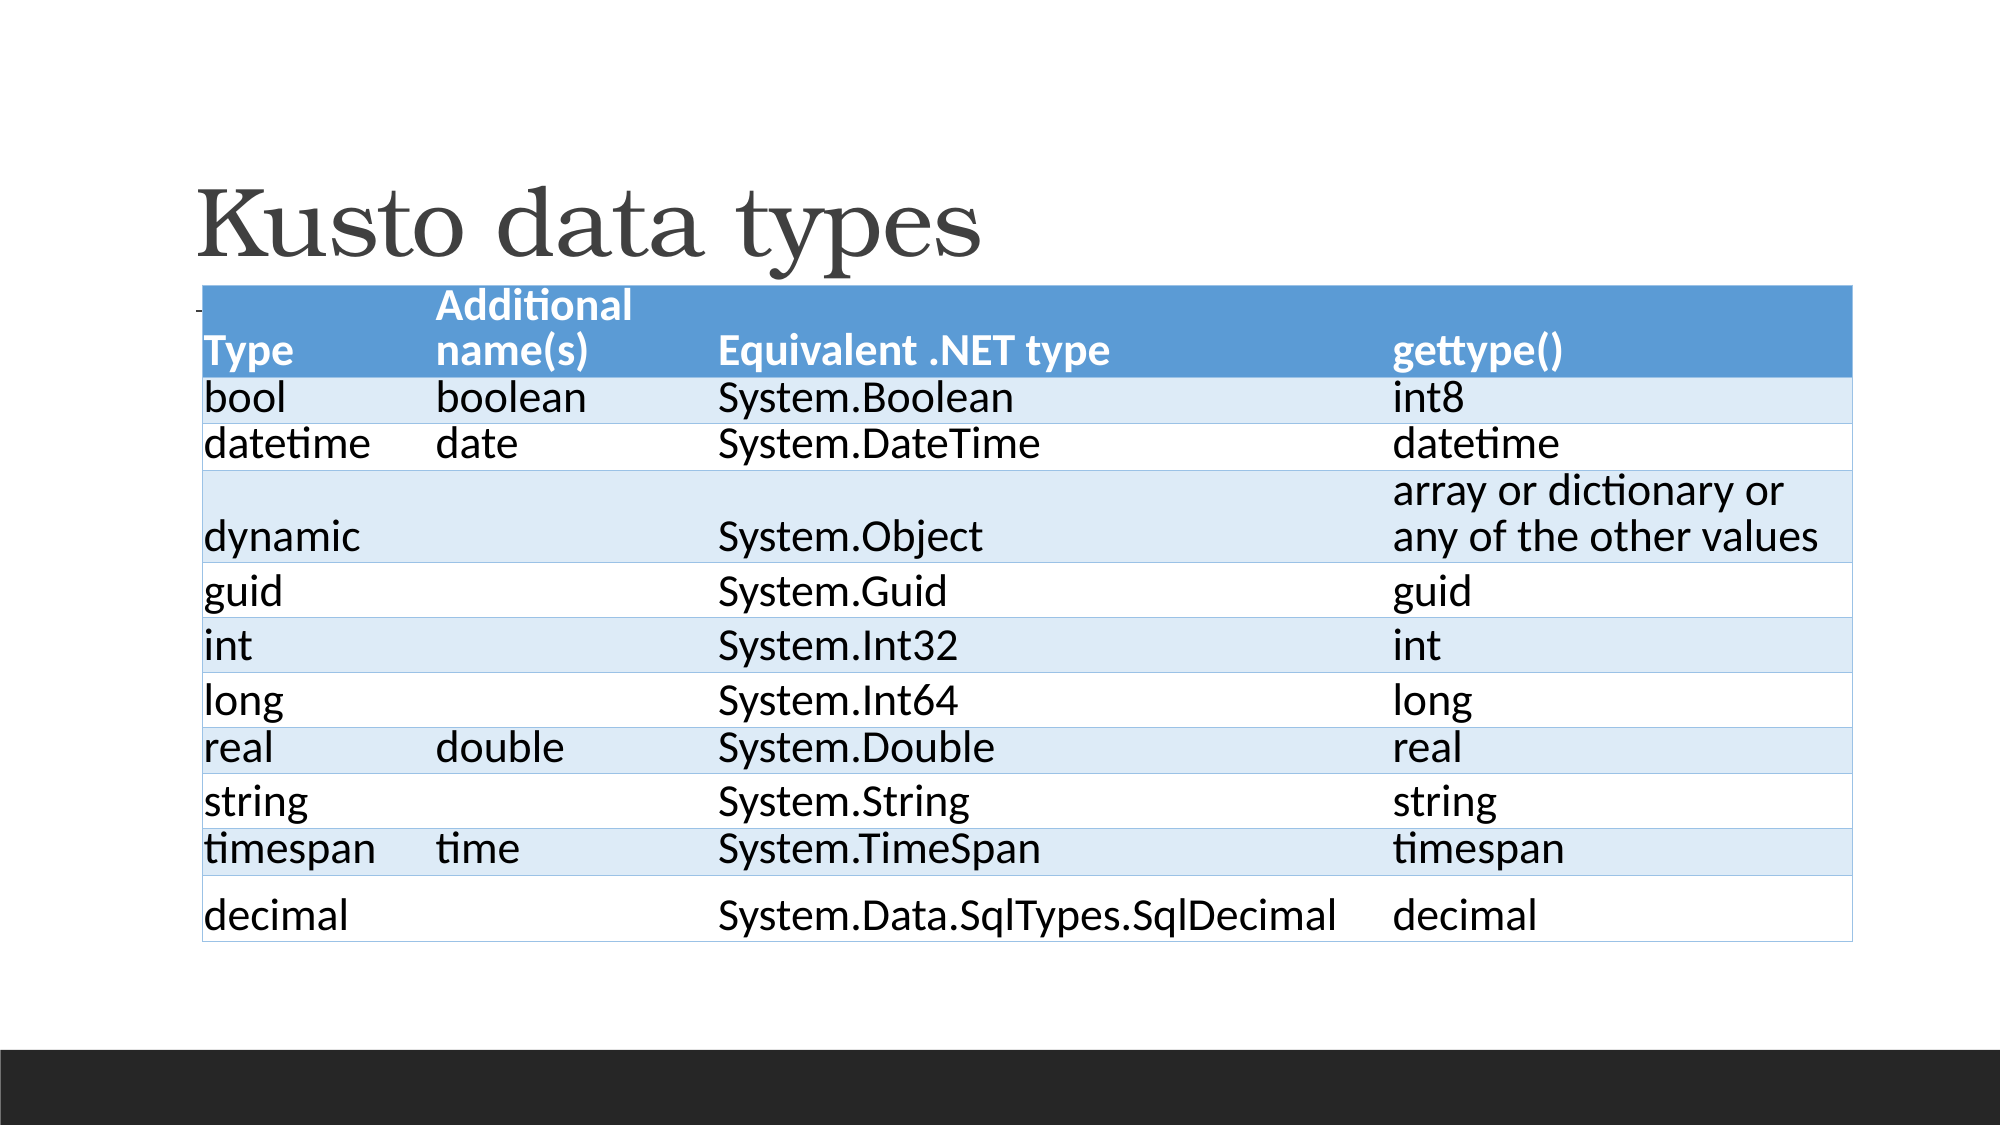

# Kusto data types
| Type | Additional name(s) | Equivalent .NET type | gettype() |
| --- | --- | --- | --- |
| bool | boolean | System.Boolean | int8 |
| datetime | date | System.DateTime | datetime |
| dynamic |  | System.Object | array or dictionary or any of the other values |
| guid |  | System.Guid | guid |
| int |  | System.Int32 | int |
| long |  | System.Int64 | long |
| real | double | System.Double | real |
| string |  | System.String | string |
| timespan | time | System.TimeSpan | timespan |
| decimal |  | System.Data.SqlTypes.SqlDecimal | decimal |